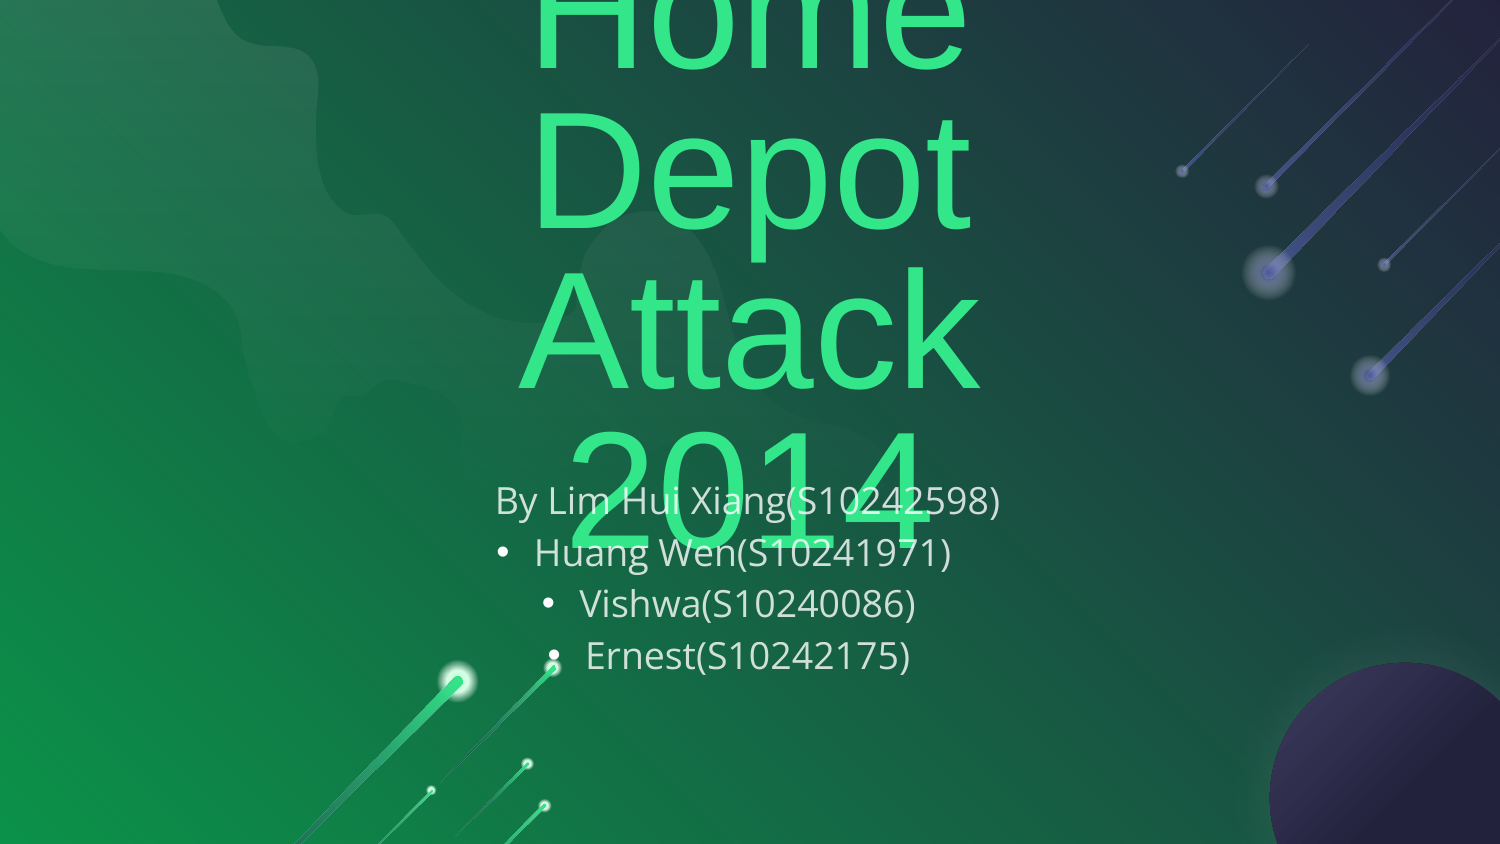

# Home Depot Attack 2014
 By Lim Hui Xiang(S10242598)
Huang Wen(S10241971)
Vishwa(S10240086)
Ernest(S10242175)